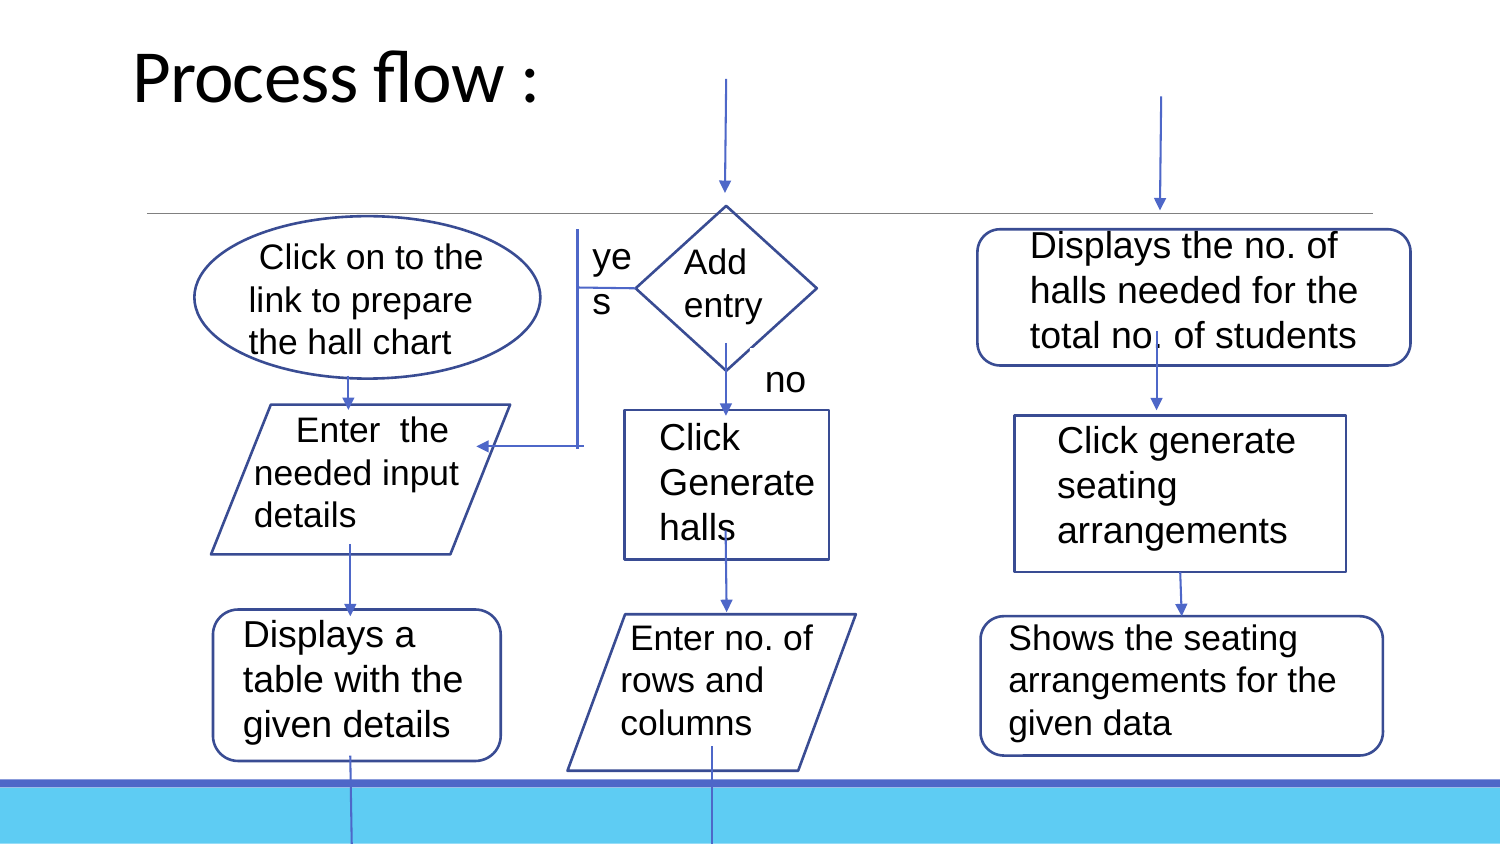

# Process flow :

Displays the no. of halls needed for the total no. of students

 Click on to the link to prepare   the hall chart
yes

Add entry
no
    Enter  the  needed input details

Click Generate halls
Click generate seating arrangements

Displays a table with the given details
 Enter no. of rows and columns
Shows the seating arrangements for the given data